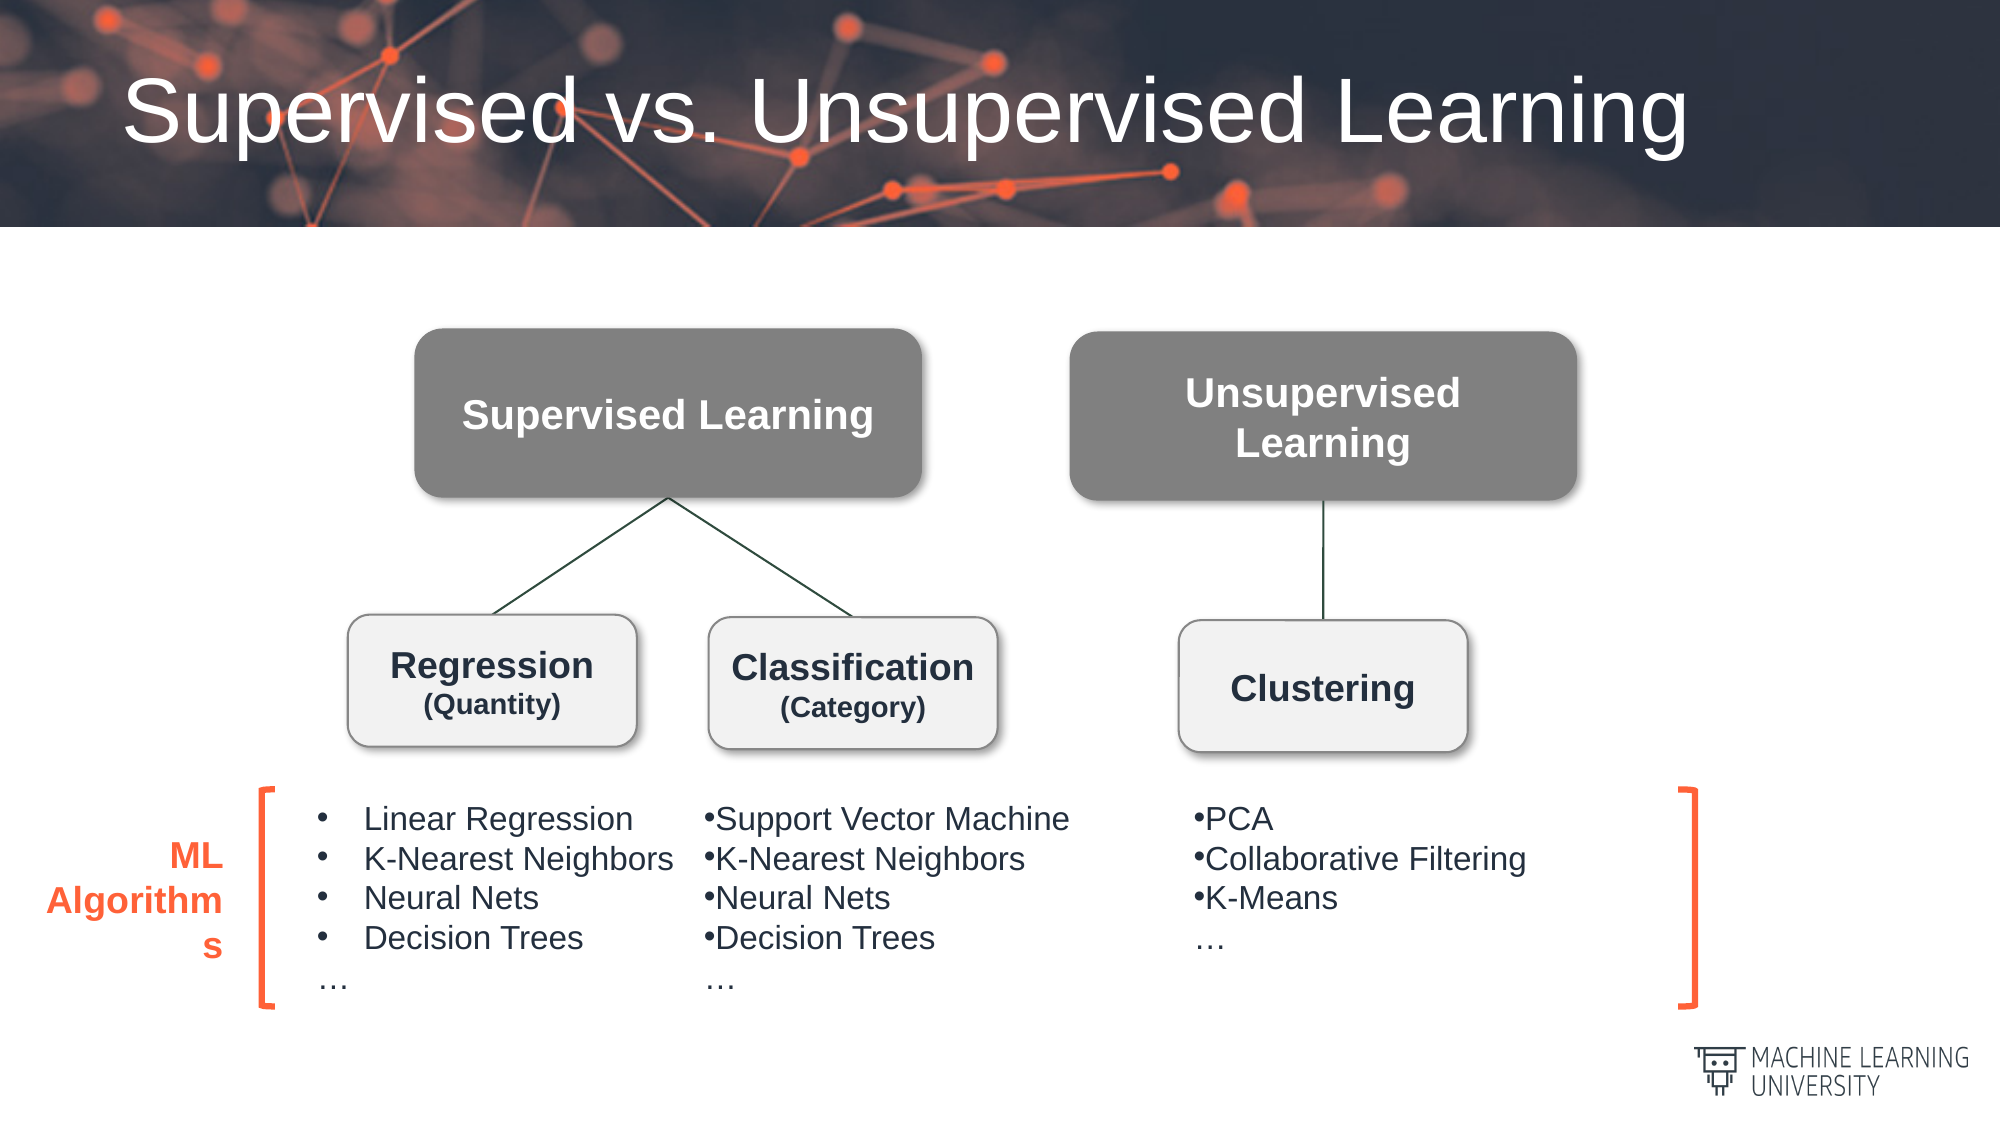

# Supervised vs. Unsupervised Learning

Supervised Learning
Unsupervised Learning
Regression
(Quantity)
Classification
(Category)
Clustering

Linear Regression
K-Nearest Neighbors
Neural Nets
Decision Trees
…
Support Vector Machine
K-Nearest Neighbors
Neural Nets
Decision Trees
…
PCA
Collaborative Filtering
K-Means
…

ML Algorithms